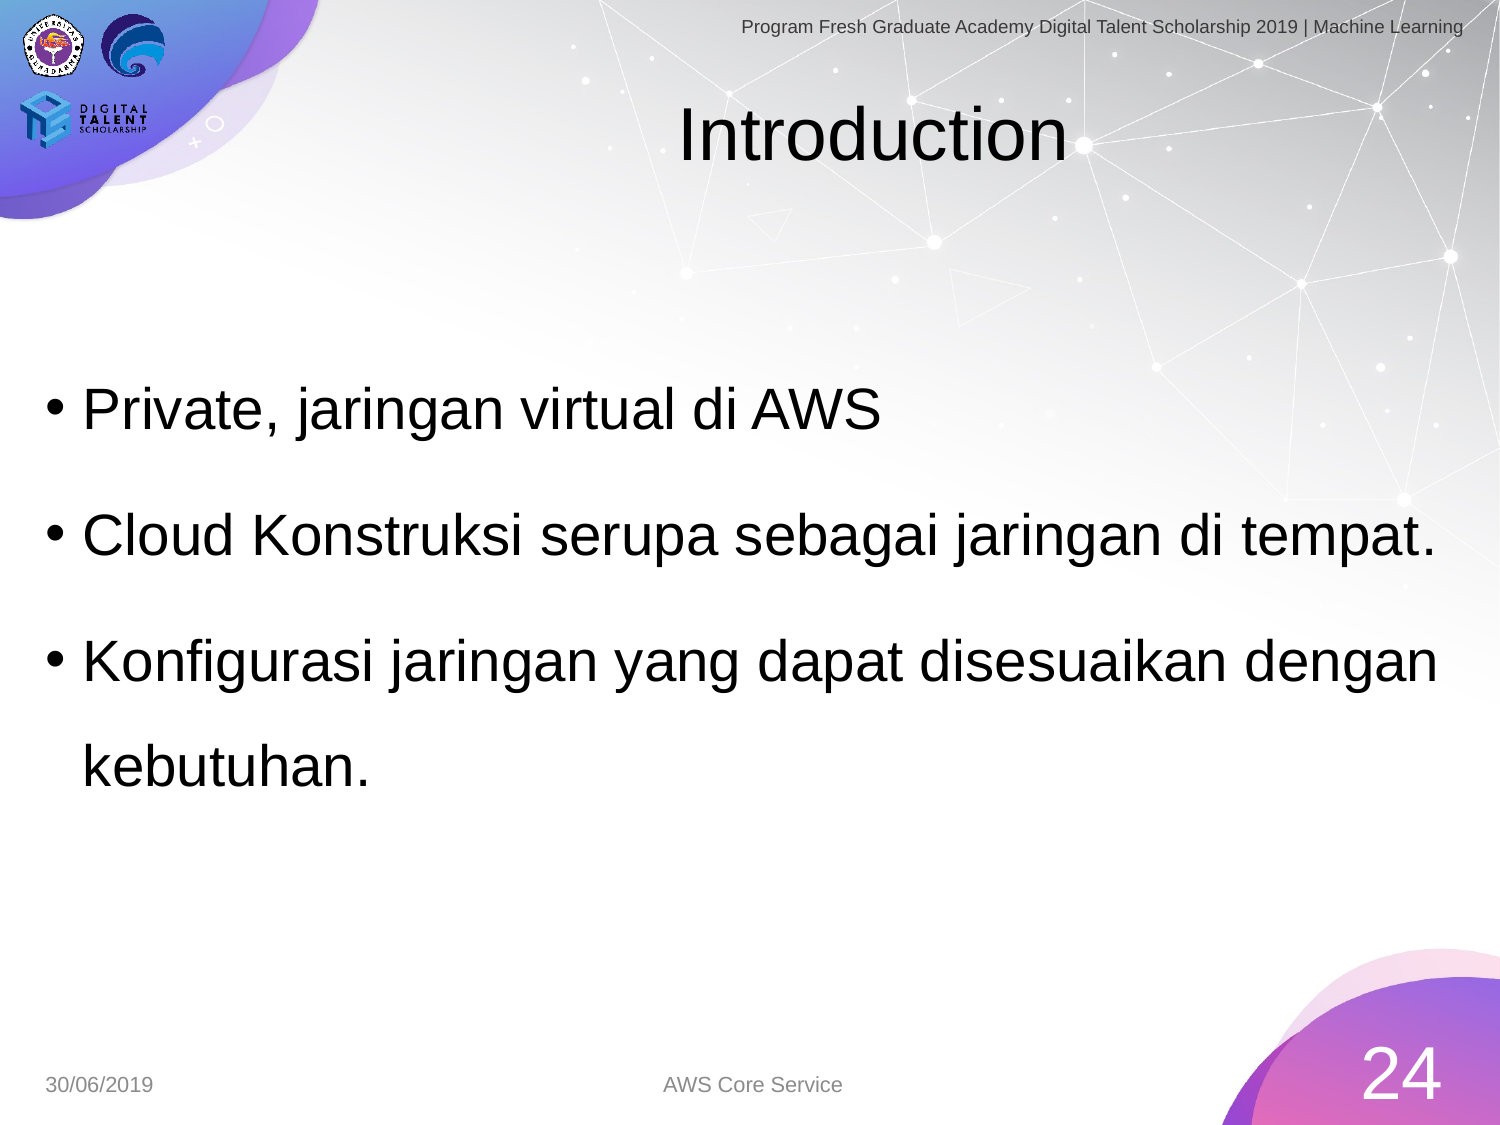

# Introduction

Private, jaringan virtual di AWS
Cloud Konstruksi serupa sebagai jaringan di tempat.
Konfigurasi jaringan yang dapat disesuaikan dengan kebutuhan.
24
AWS Core Service
30/06/2019